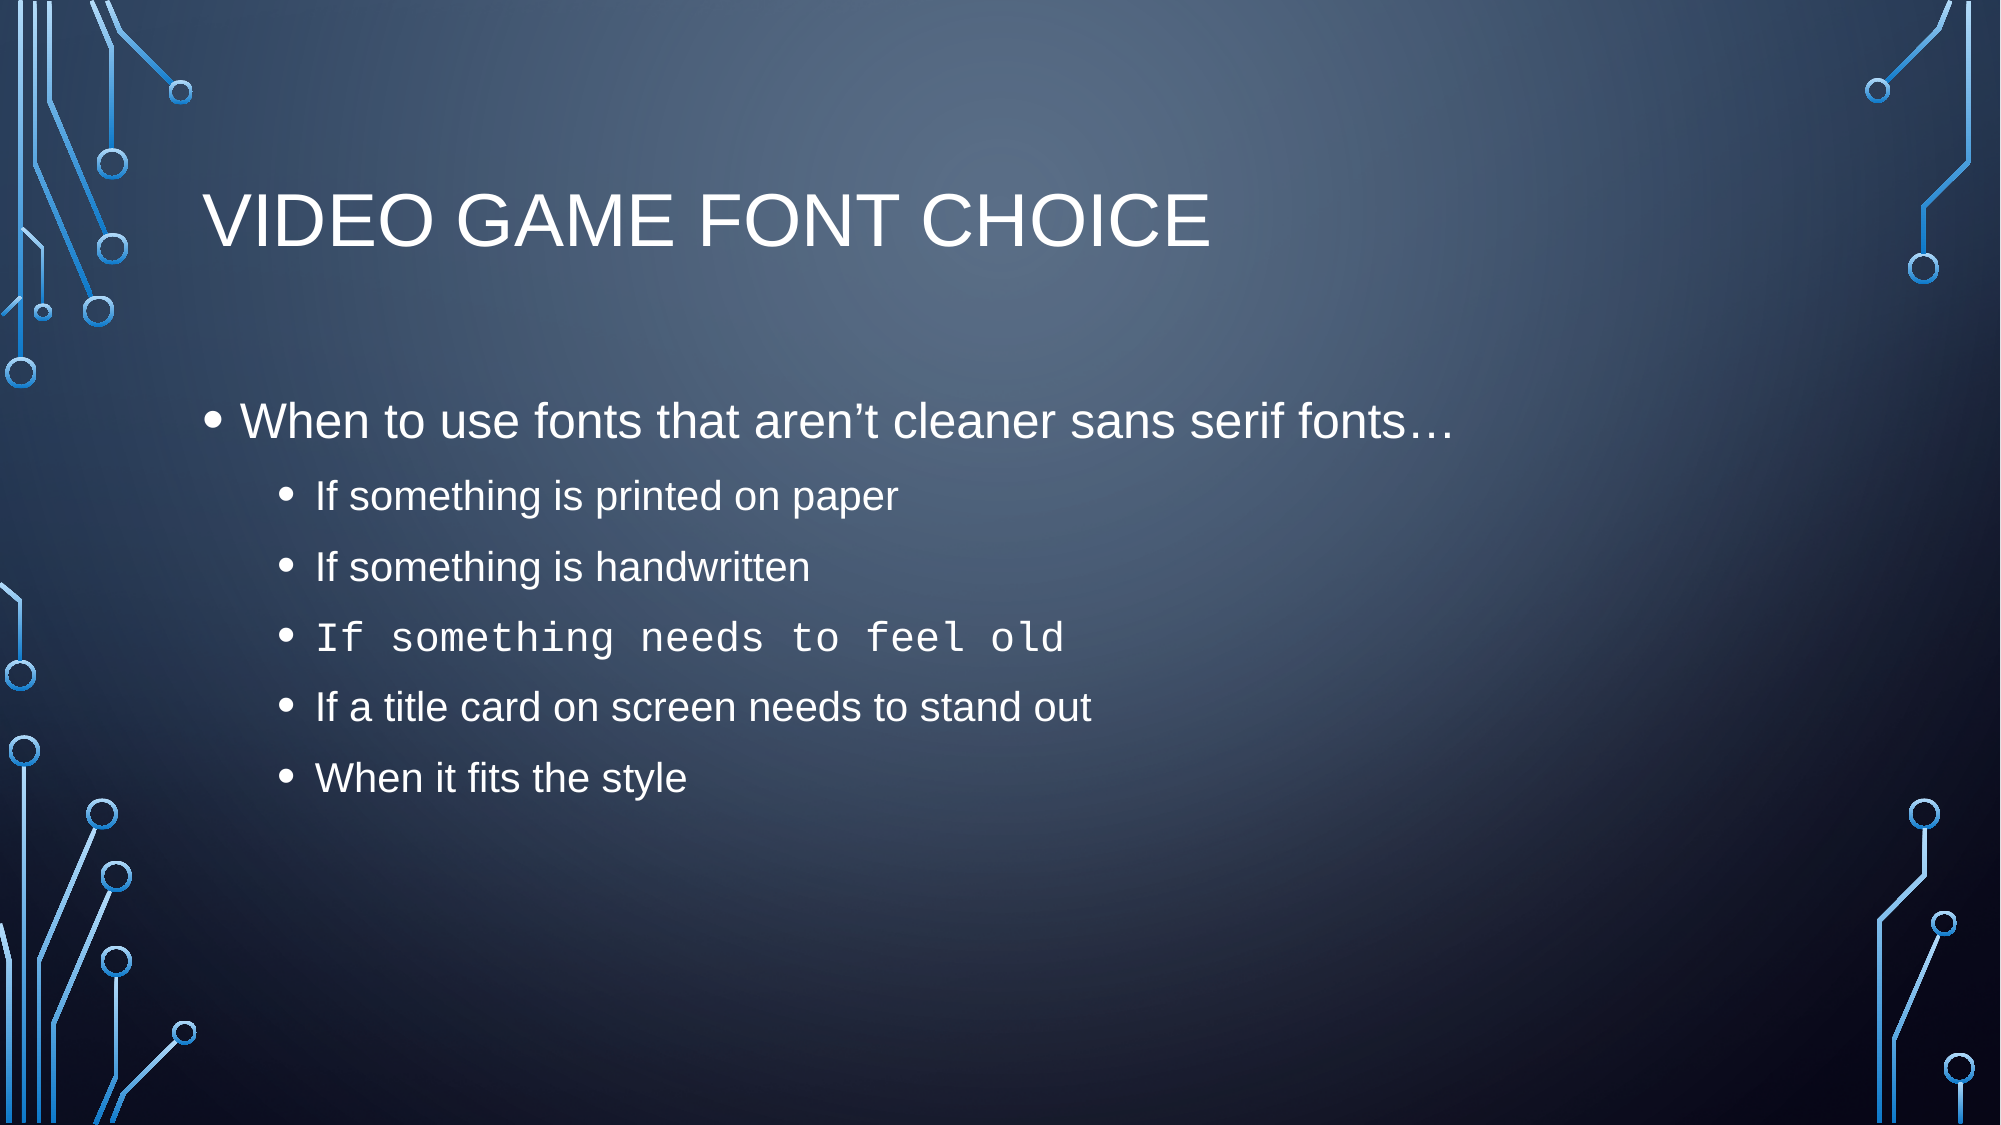

# Video Game Font Choice
When to use fonts that aren’t cleaner sans serif fonts…
If something is printed on paper
If something is handwritten
If something needs to feel old
If a title card on screen needs to stand out
When it fits the style